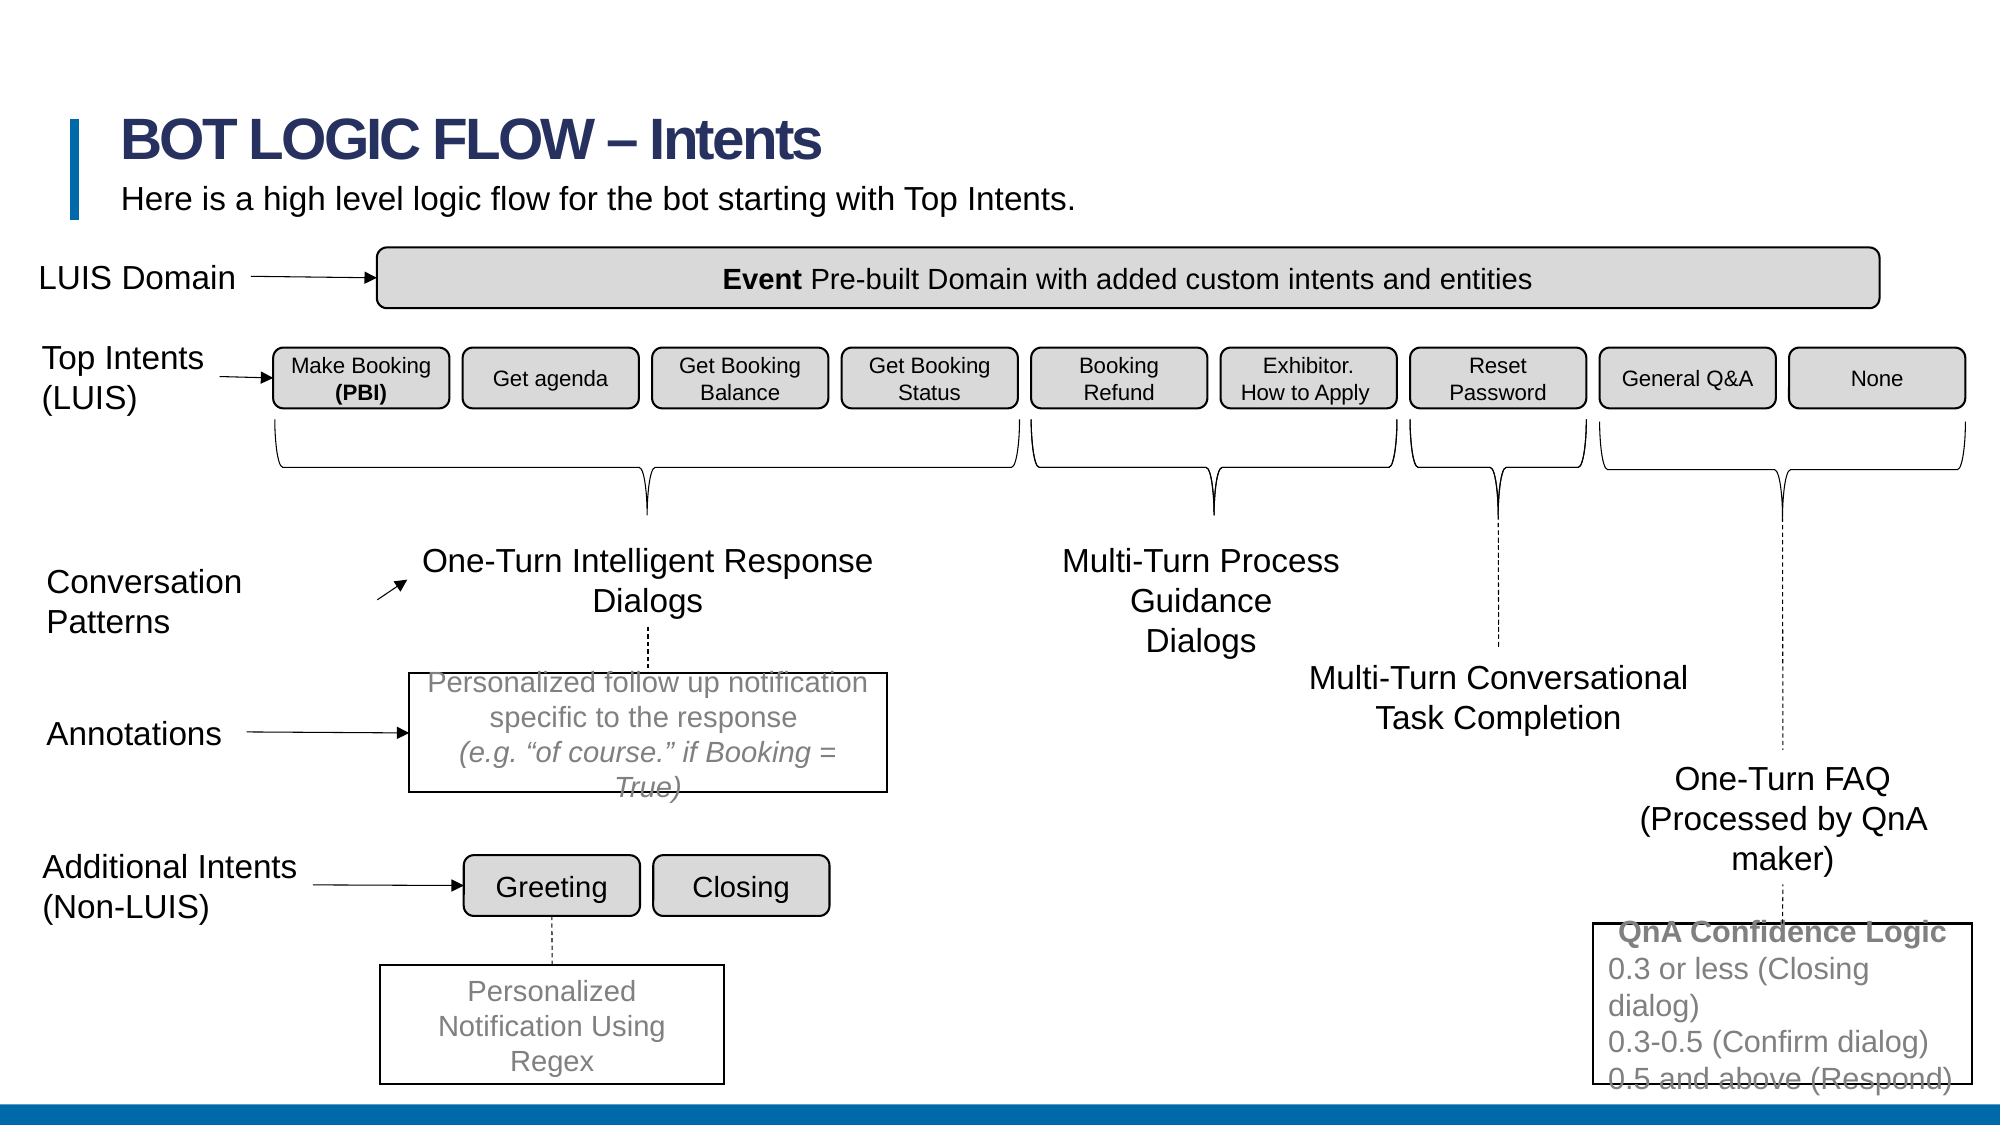

BOT LOGIC FLOW – Intents
Here is a high level logic flow for the bot starting with Top Intents.
Event Pre-built Domain with added custom intents and entities
LUIS Domain

Top Intents
(LUIS)
Make Booking (PBI)
Get agenda
Get Booking Balance
Get Booking Status
Booking Refund
Exhibitor.
How to Apply
Reset Password
General Q&A
None

One-Turn Intelligent Response
Dialogs
Multi-Turn Process Guidance
Dialogs
Conversation Patterns
Multi-Turn Conversational Task Completion
Personalized follow up notification specific to the response
(e.g. “of course.” if Booking = True)
Annotations
One-Turn FAQ
(Processed by QnA maker)
Additional Intents
(Non-LUIS)
Greeting
Closing
QnA Confidence Logic
0.3 or less (Closing dialog)
0.3-0.5 (Confirm dialog)
0.5 and above (Respond)
Personalized Notification Using Regex